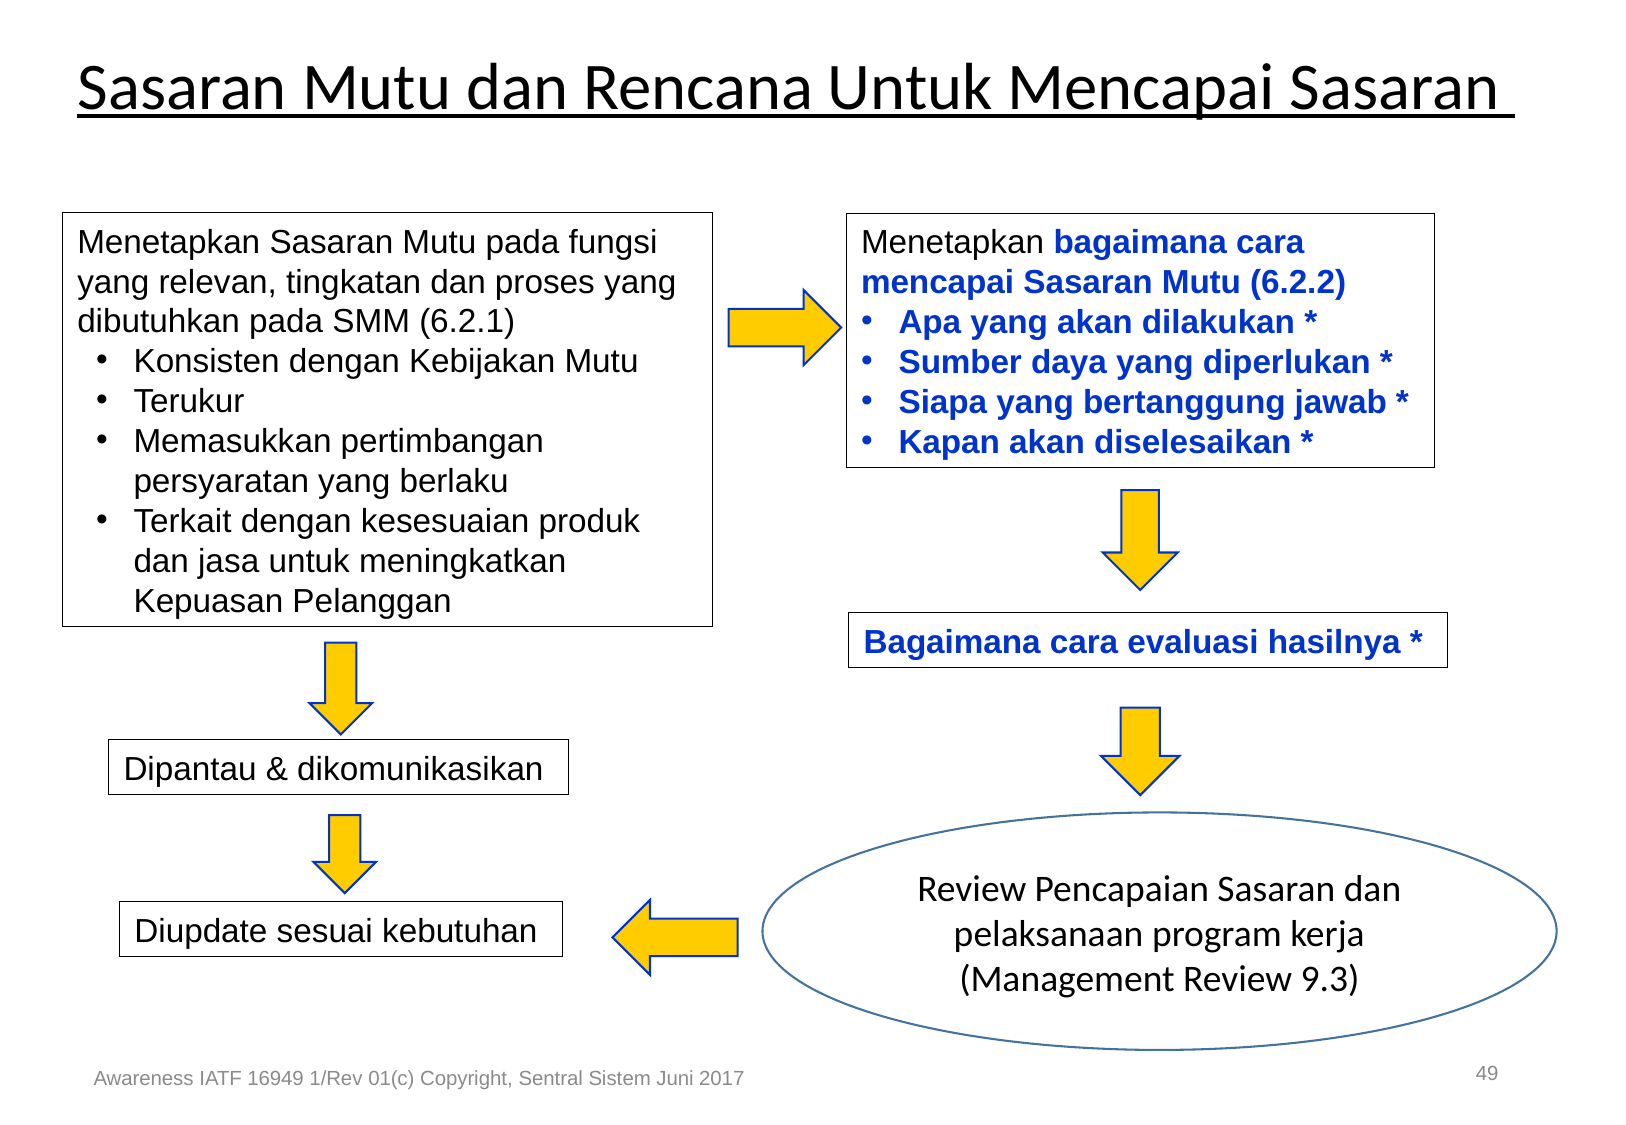

# Sasaran Mutu dan Rencana Untuk Mencapai Sasaran
Menetapkan Sasaran Mutu pada fungsi yang relevan, tingkatan dan proses yang dibutuhkan pada SMM (6.2.1)
Konsisten dengan Kebijakan Mutu
Terukur
Memasukkan pertimbangan persyaratan yang berlaku
Terkait dengan kesesuaian produk dan jasa untuk meningkatkan Kepuasan Pelanggan
Menetapkan bagaimana cara mencapai Sasaran Mutu (6.2.2)
Apa yang akan dilakukan *
Sumber daya yang diperlukan *
Siapa yang bertanggung jawab *
Kapan akan diselesaikan *

Bagaimana cara evaluasi hasilnya *

Dipantau & dikomunikasikan
Review Pencapaian Sasaran dan pelaksanaan program kerja
(Management Review 9.3)

Diupdate sesuai kebutuhan
49
Awareness IATF 16949 1/Rev 01(c) Copyright, Sentral Sistem Juni 2017